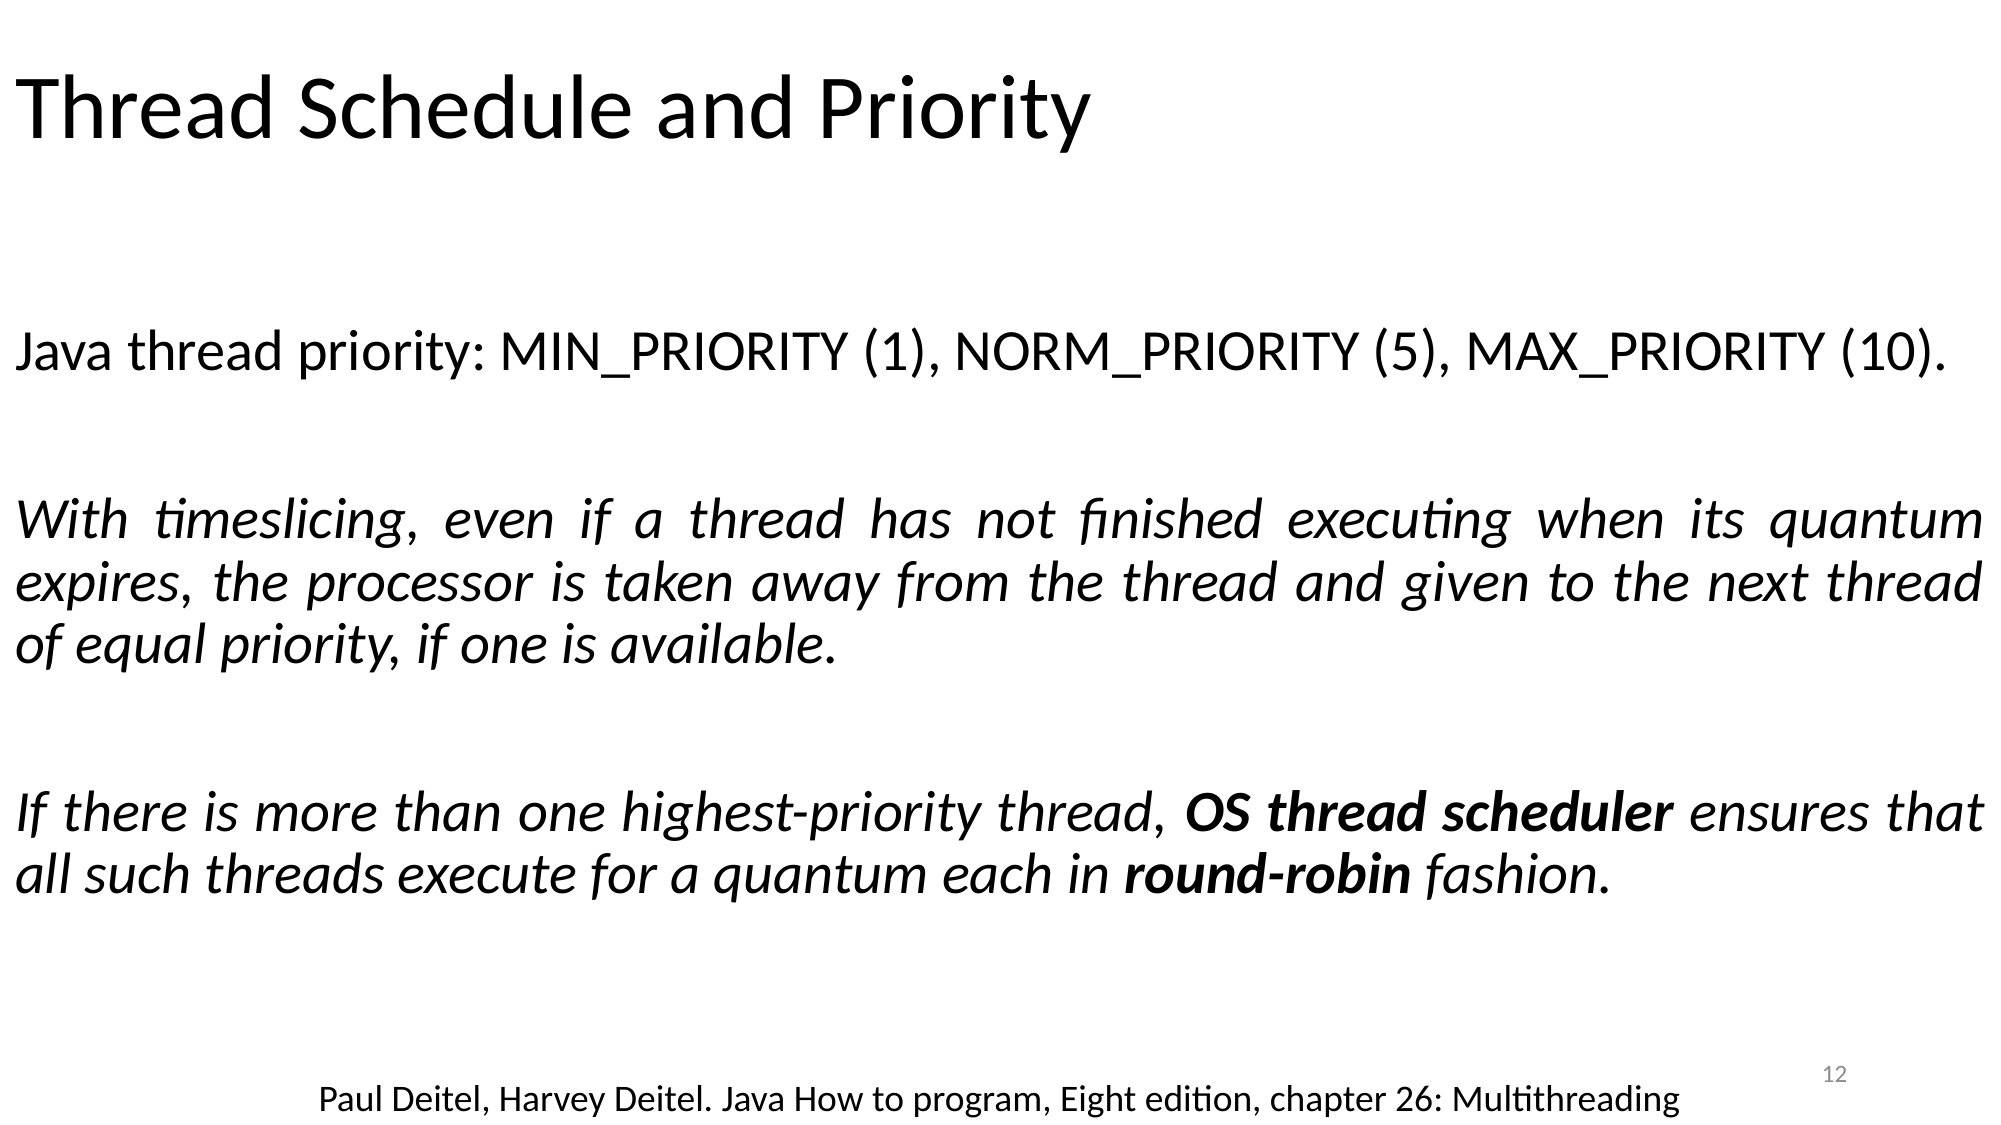

# Thread Schedule and Priority

Java thread priority: MIN_PRIORITY (1), NORM_PRIORITY (5), MAX_PRIORITY (10).

With timeslicing, even if a thread has not finished executing when its quantum expires, the processor is taken away from the thread and given to the next thread of equal priority, if one is available.

If there is more than one highest-priority thread, OS thread scheduler ensures that all such threads execute for a quantum each in round-robin fashion.
12
Paul Deitel, Harvey Deitel. Java How to program, Eight edition, chapter 26: Multithreading